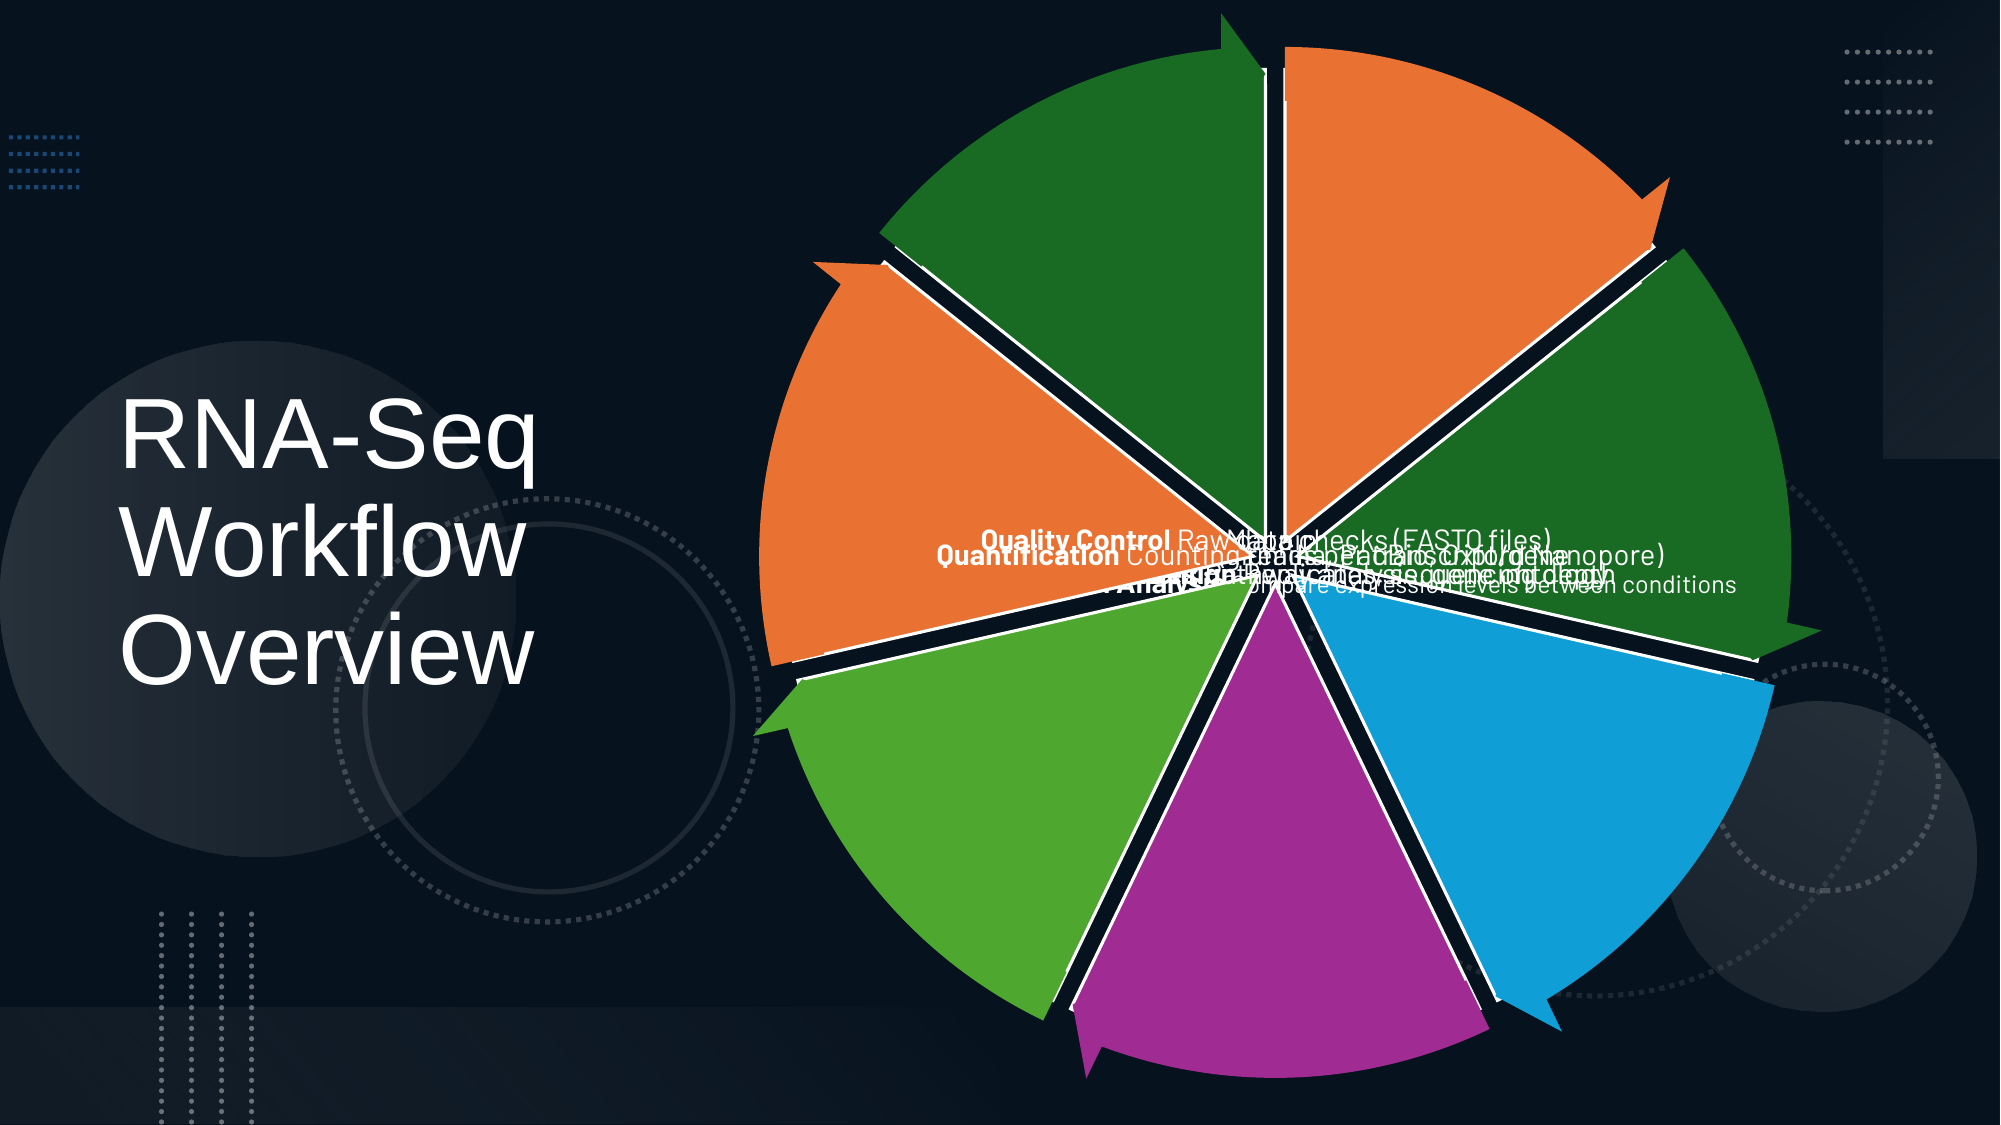

Read Alignment/Mapping Mapping reads to reference genome
Sequencing Platforms (Illumina, PacBio, Oxford Nanopore)
Experimental Design Replicates, sequencing depth
Differential Expression Analysis Compare expression levels between conditions
Functional Enrichment Pathway analysis, gene ontology
Quantification Counting reads per transcript/gene
Quality Control Raw data checks (FASTQ files)
# RNA-Seq Workflow Overview